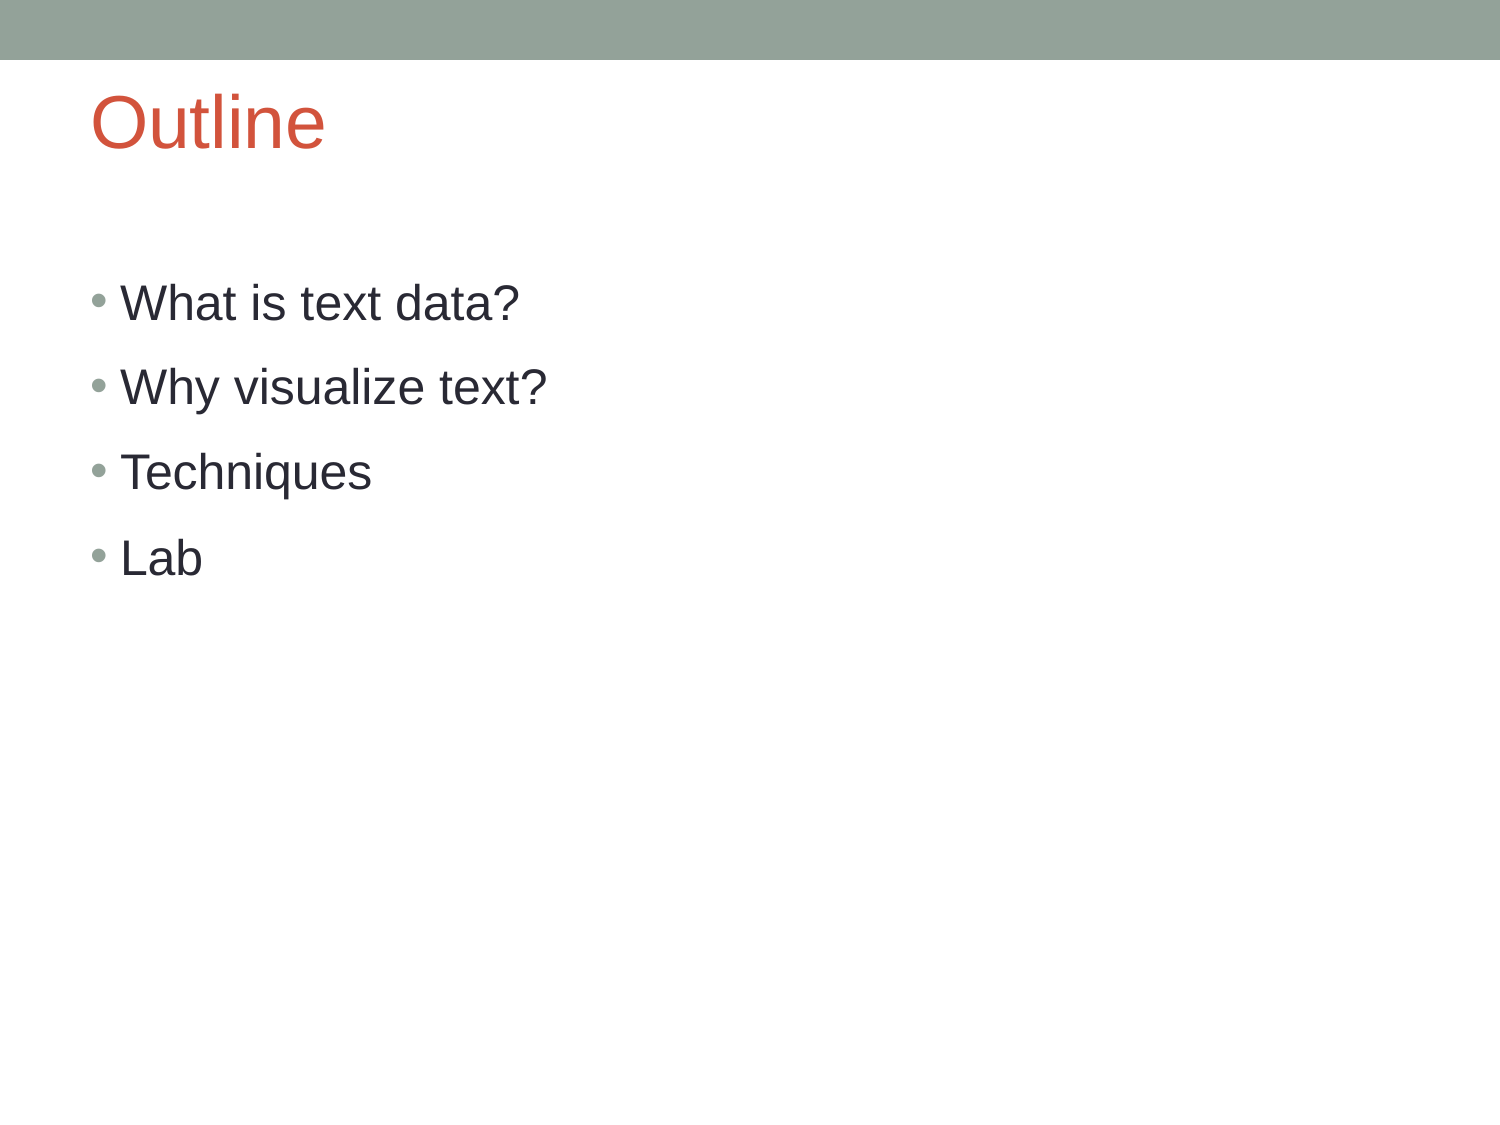

# Outline
What is text data?
Why visualize text?
Techniques
Lab